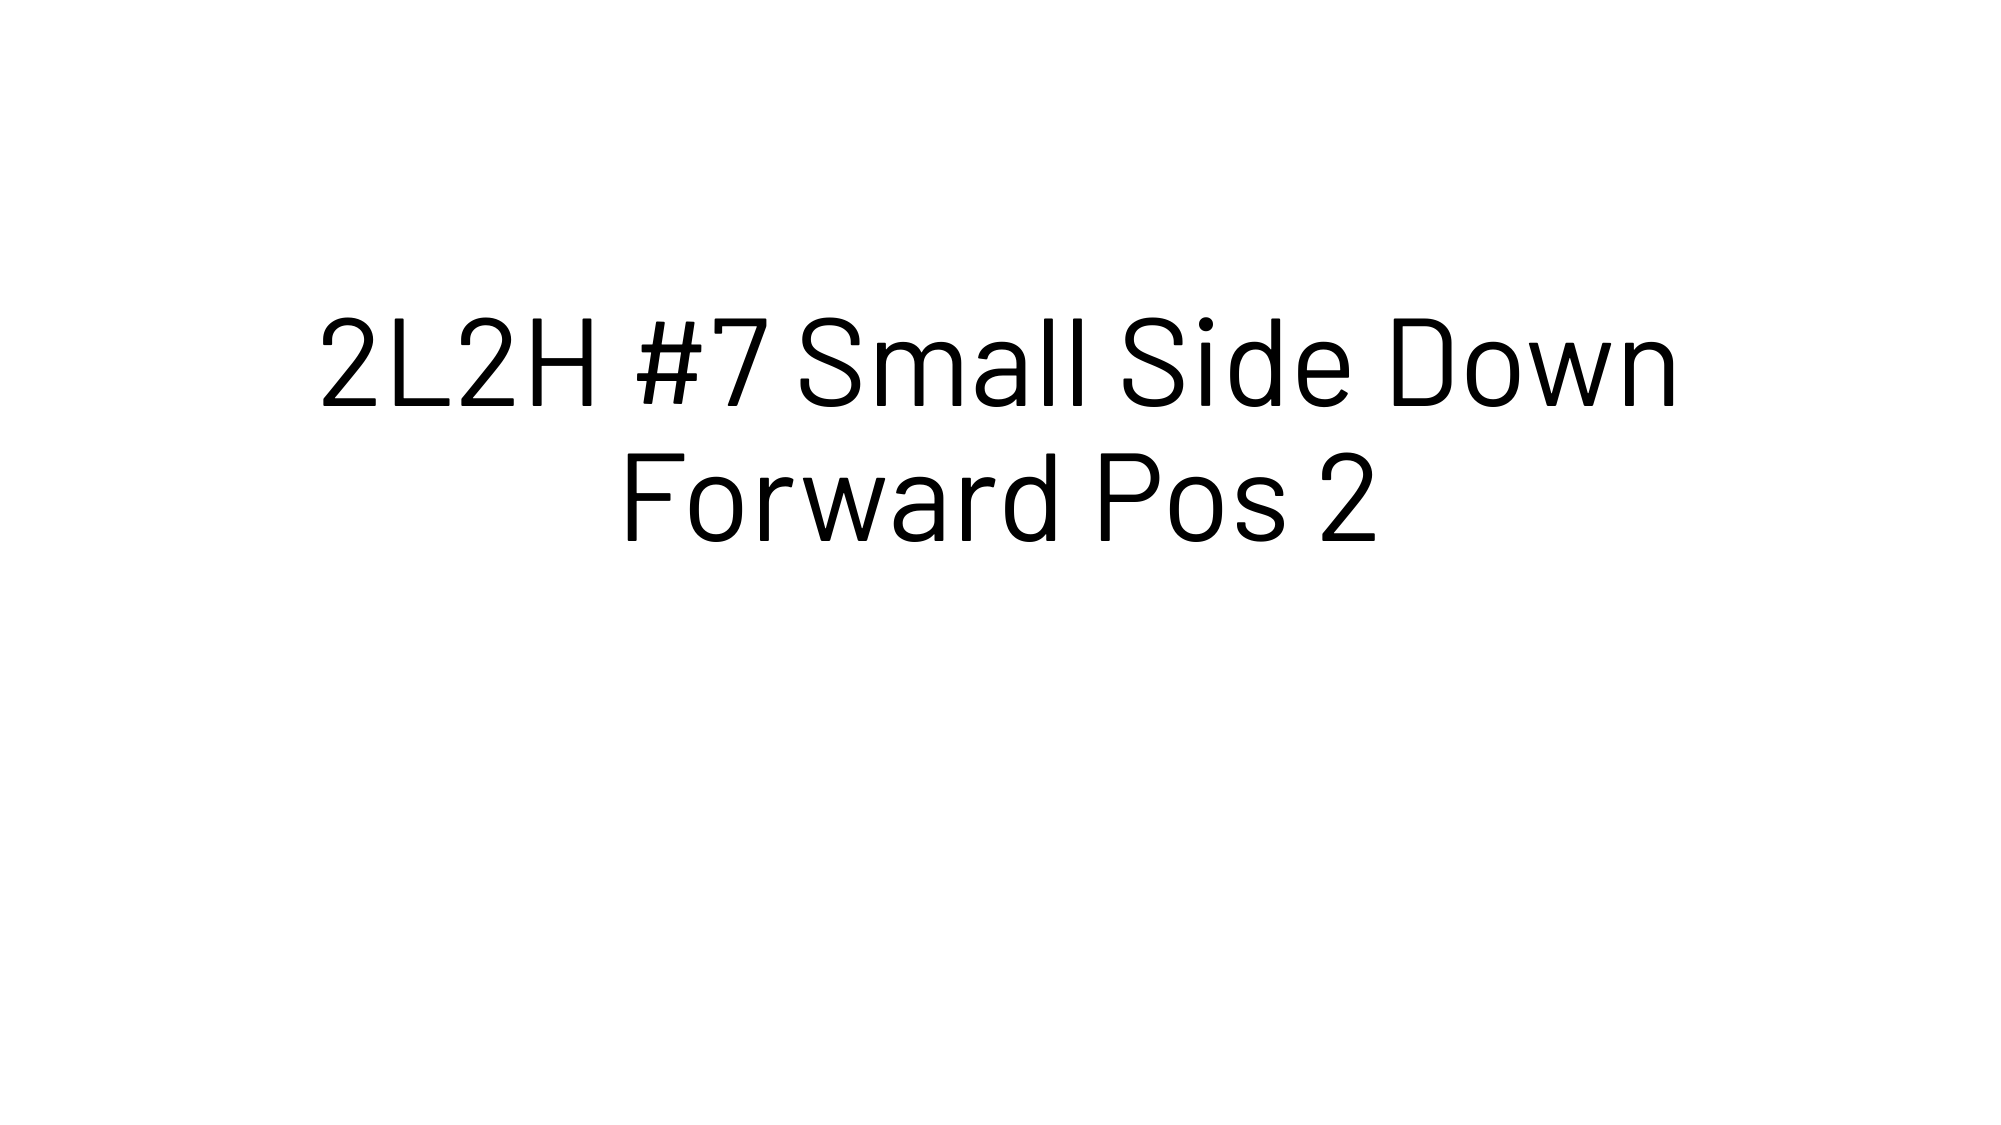

# 2L2H #7 Small Side Down Forward Pos 2